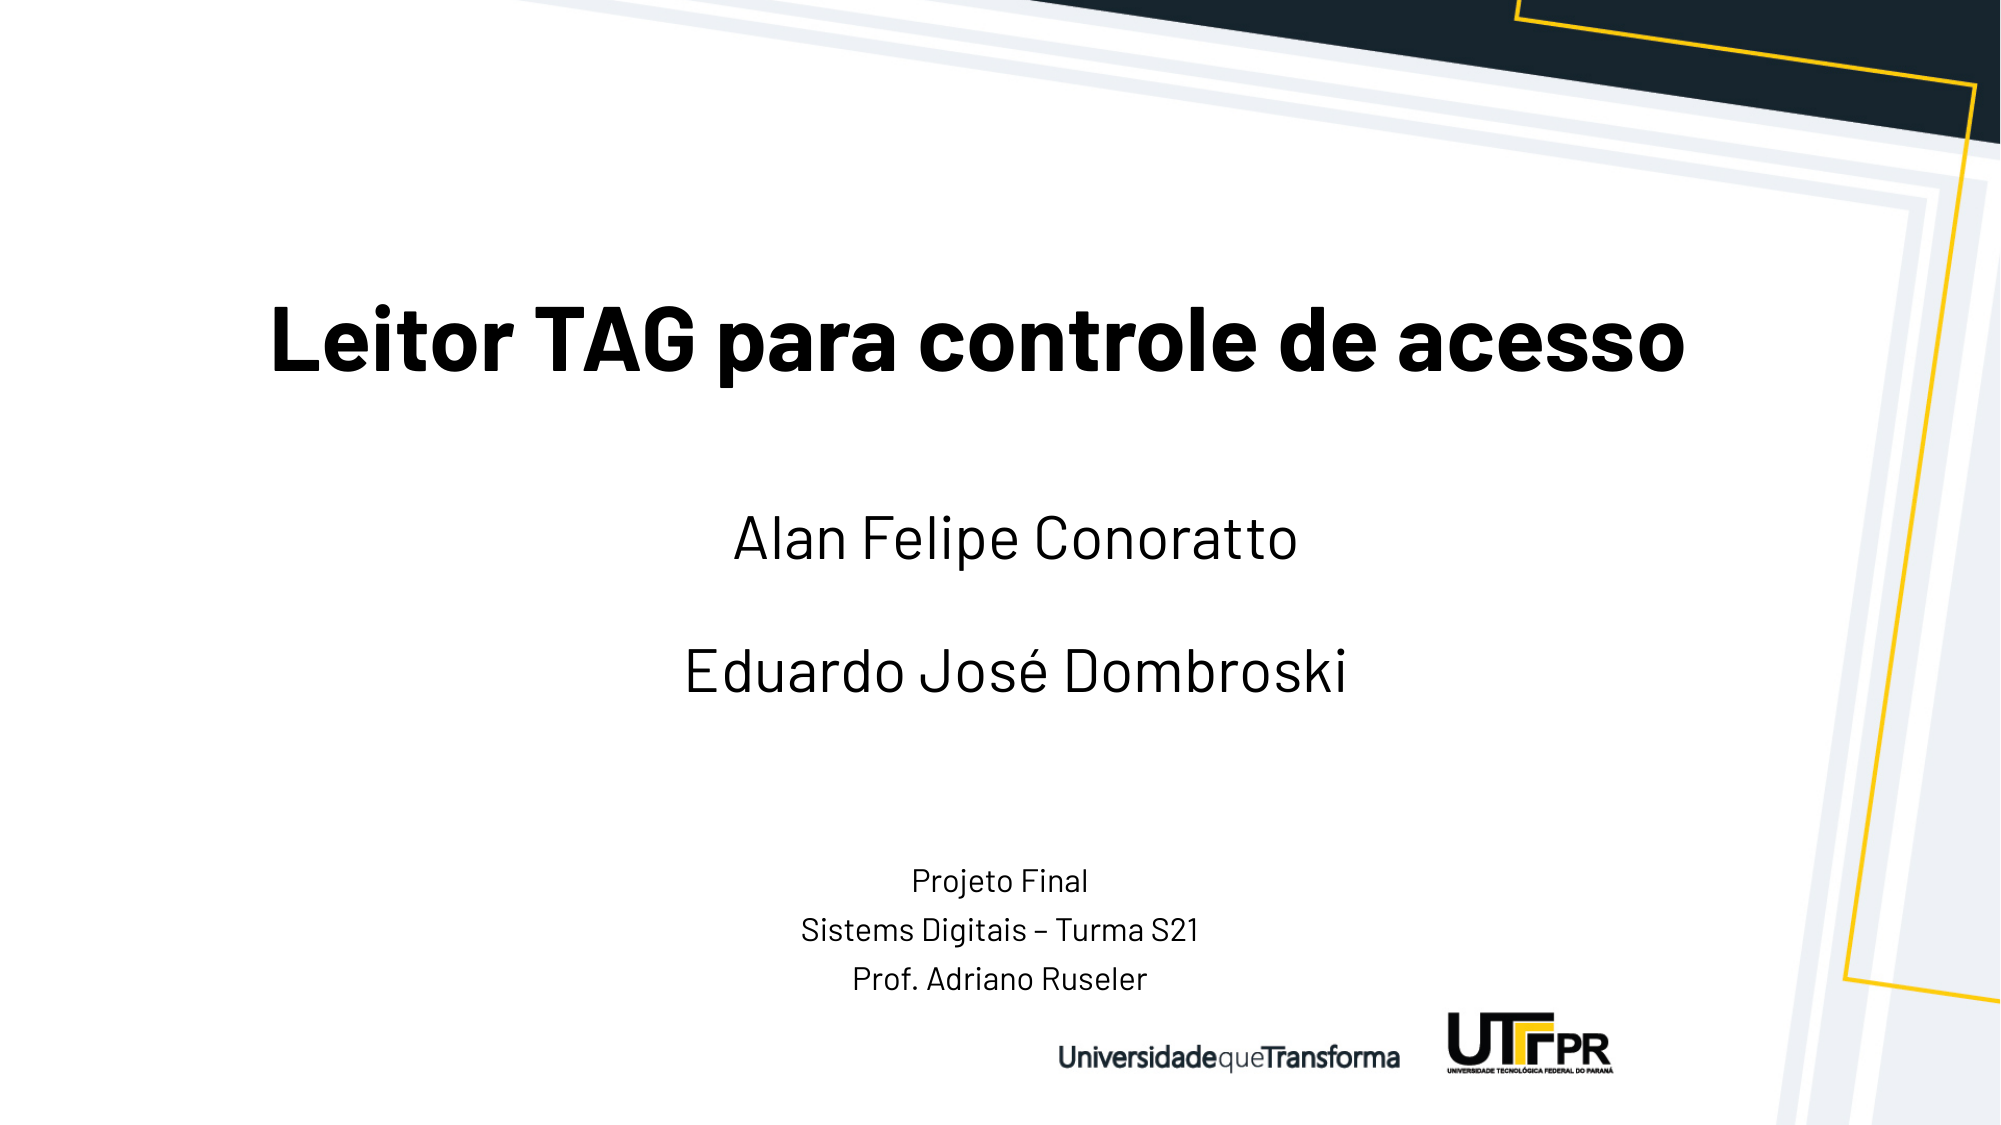

# Leitor TAG para controle de acesso
Alan Felipe Conoratto

Eduardo José Dombroski
Projeto Final
Sistems Digitais – Turma S21
Prof. Adriano Ruseler